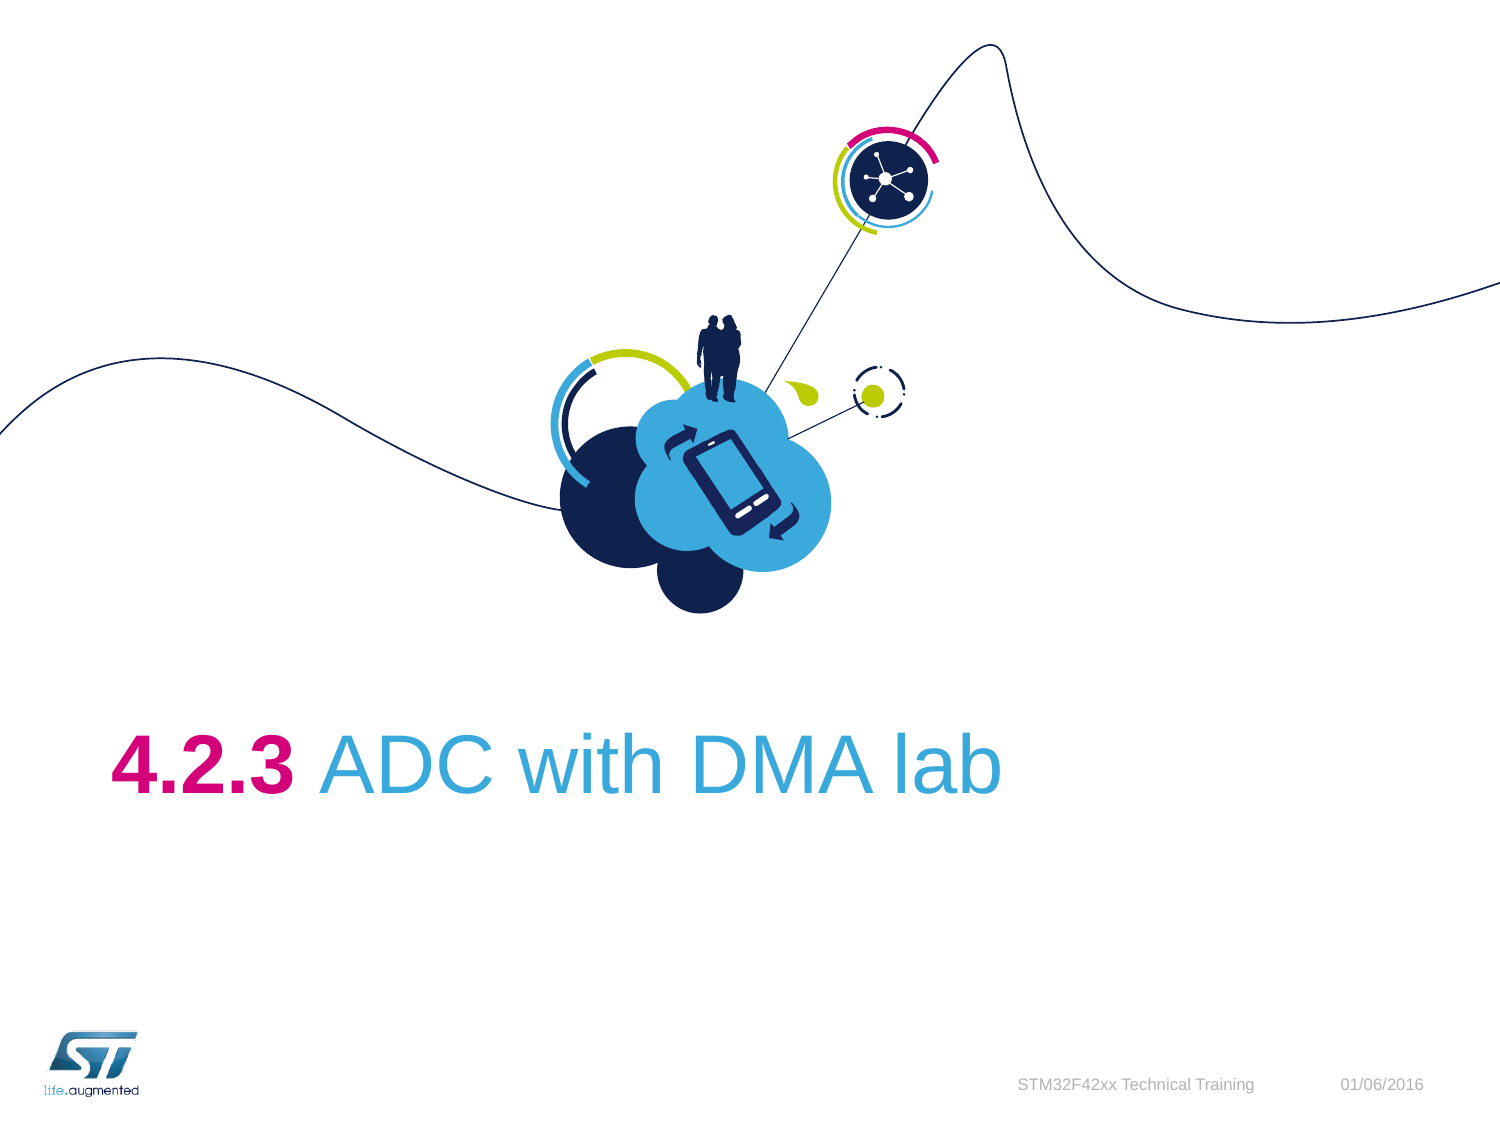

# 4.2.3 ADC with DMA lab
STM32F42xx Technical Training
01/06/2016